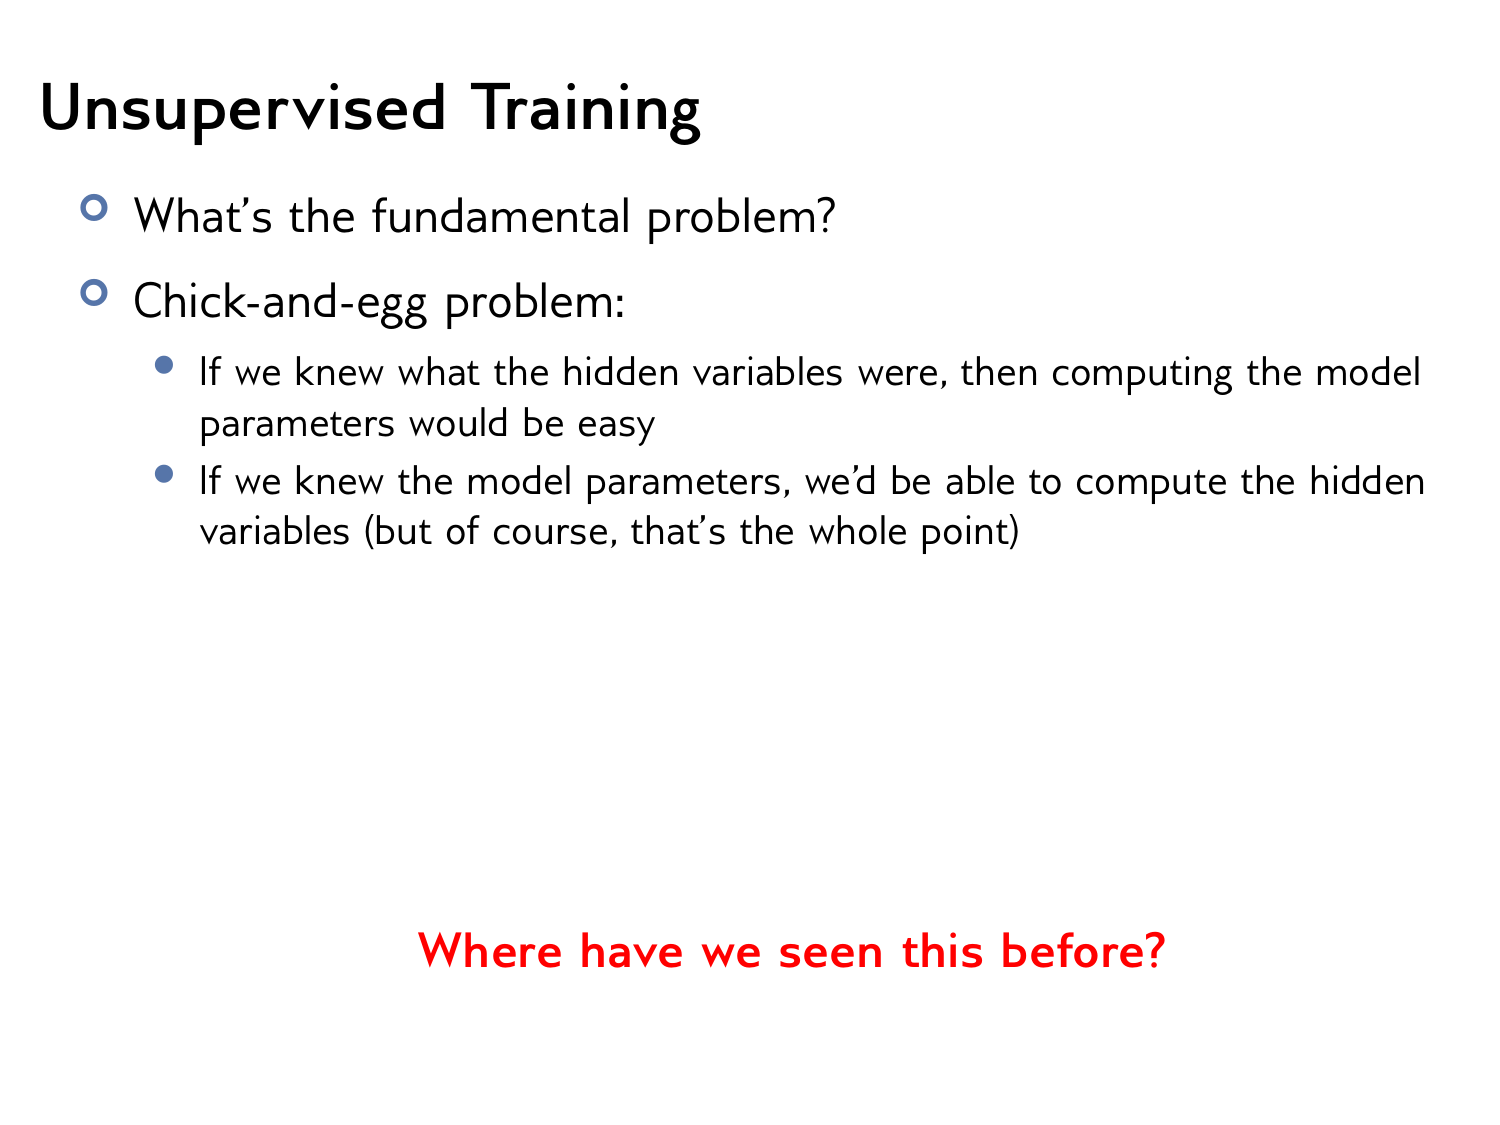

# Unsupervised Training
What’s the fundamental problem?
Chick-and-egg problem:
If we knew what the hidden variables were, then computing the model parameters would be easy
If we knew the model parameters, we’d be able to compute the hidden variables (but of course, that’s the whole point)
Where have we seen this before?